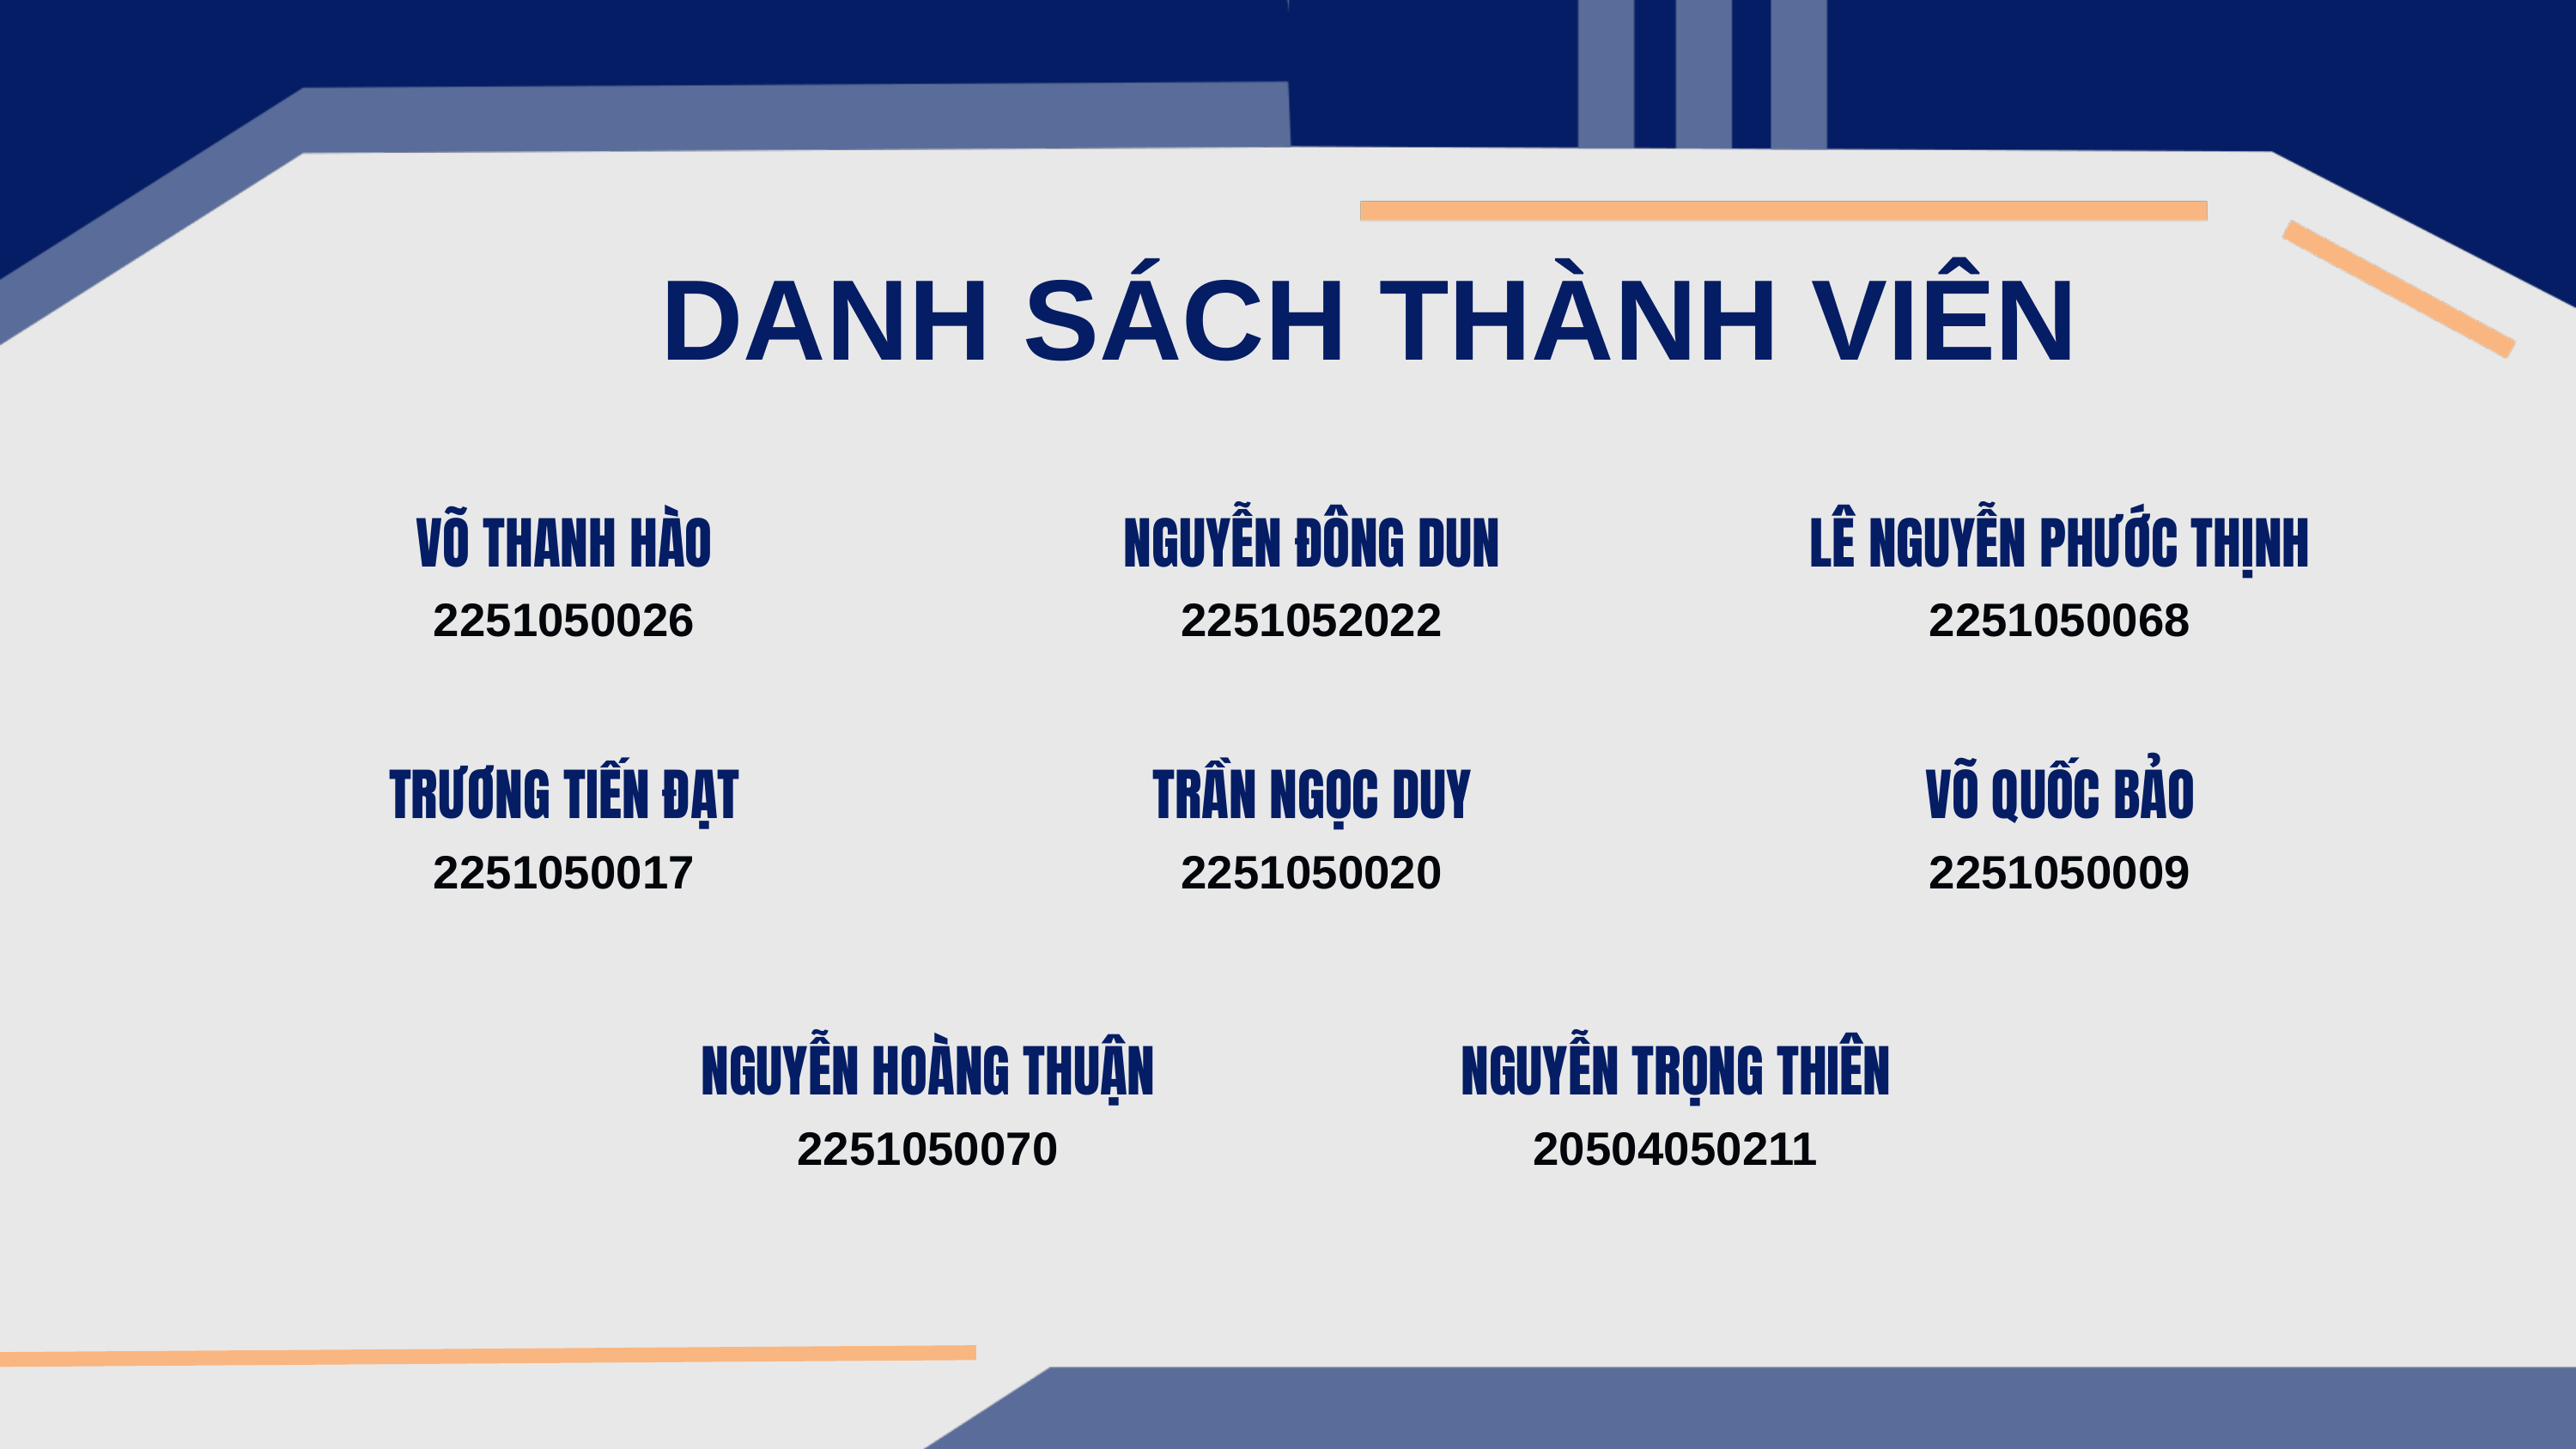

DANH SÁCH THÀNH VIÊN
VÕ THANH HÀO
NGUYỄN ĐÔNG DUN
LÊ NGUYỄN PHƯỚC THỊNH
2251050026
2251052022
2251050068
TRƯƠNG TIẾN ĐẠT
TRẦN NGỌC DUY
VÕ QUỐC BẢO
2251050017
2251050020
2251050009
NGUYỄN HOÀNG THUẬN
NGUYỄN TRỌNG THIÊN
2251050070
20504050211